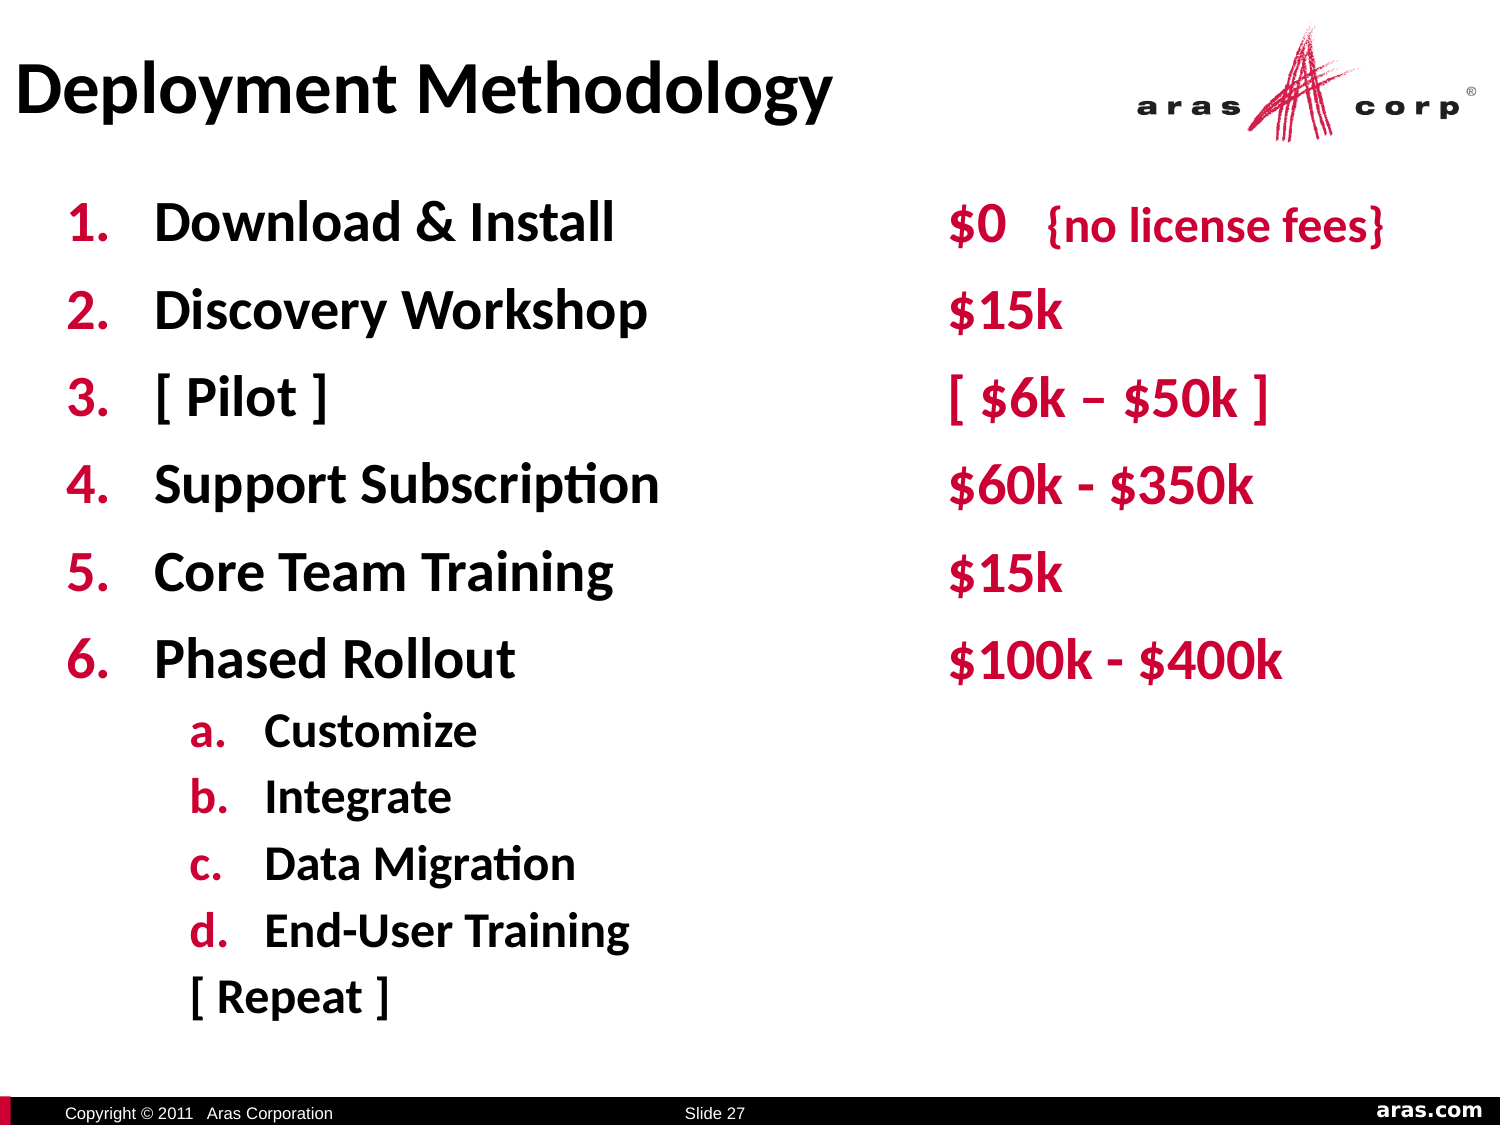

# Deployment Methodology
Download & Install
Discovery Workshop
[ Pilot ]
Support Subscription
Core Team Training
Phased Rollout
Customize
Integrate
Data Migration
End-User Training
[ Repeat ]
$0   {no license fees}
$15k
[ $6k – $50k ]
$60k - $350k
$15k
$100k - $400k
Slide 27